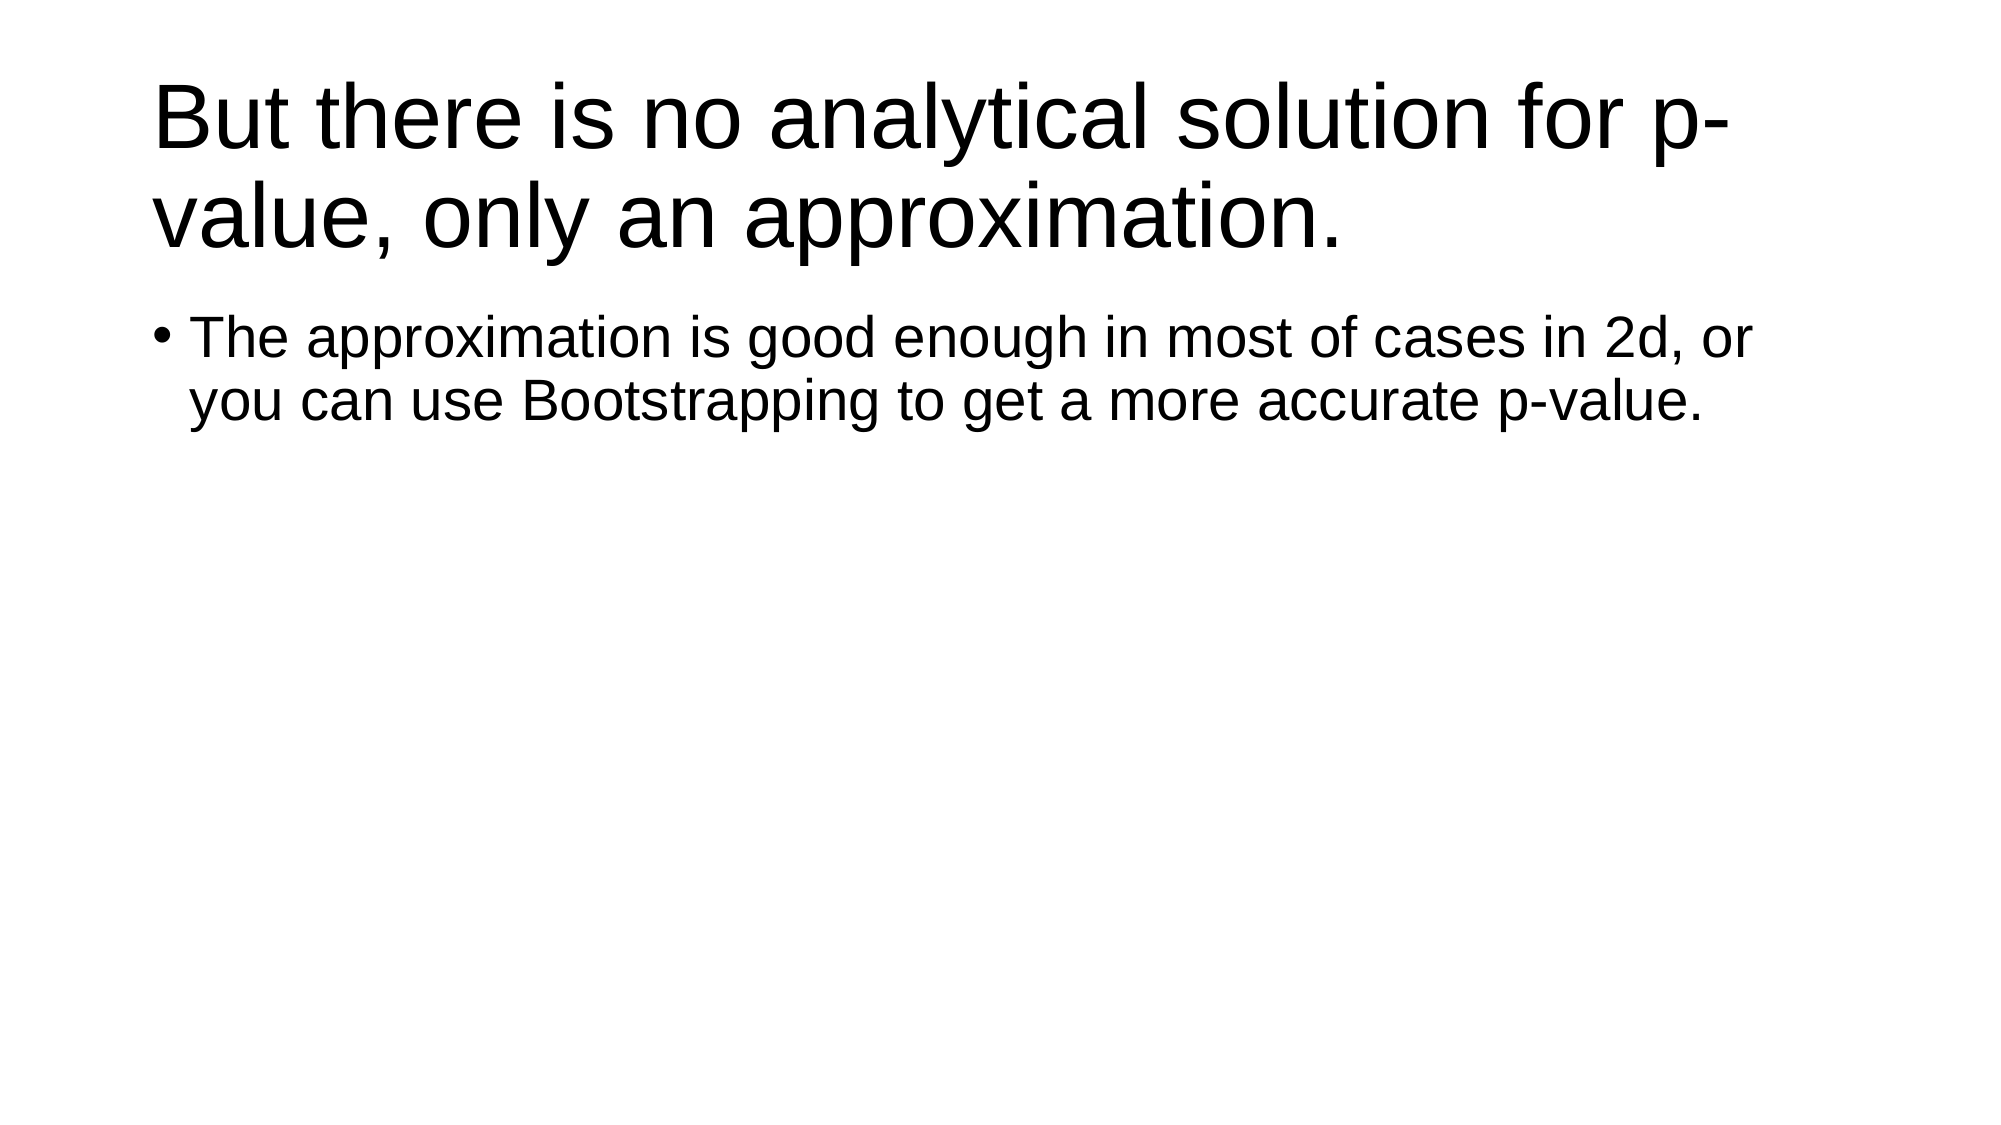

# But there is no analytical solution for p-value, only an approximation.
The approximation is good enough in most of cases in 2d, or you can use Bootstrapping to get a more accurate p-value.